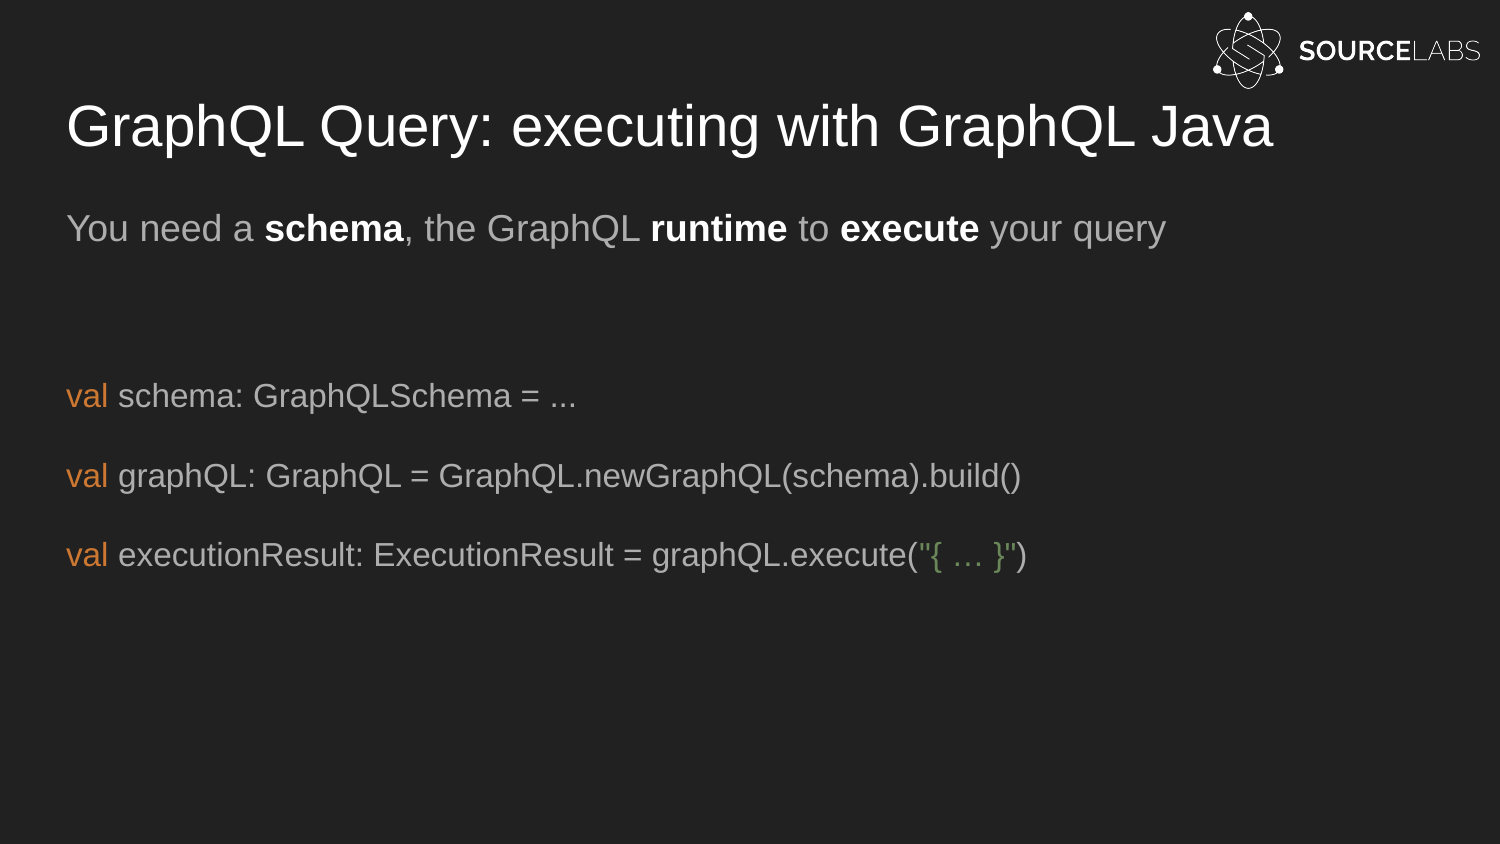

# GraphQL Query: executing with GraphQL Java
You need a schema, the GraphQL runtime to execute your query

val schema: GraphQLSchema = ...
val graphQL: GraphQL = GraphQL.newGraphQL(schema).build()
val executionResult: ExecutionResult = graphQL.execute("{ … }")